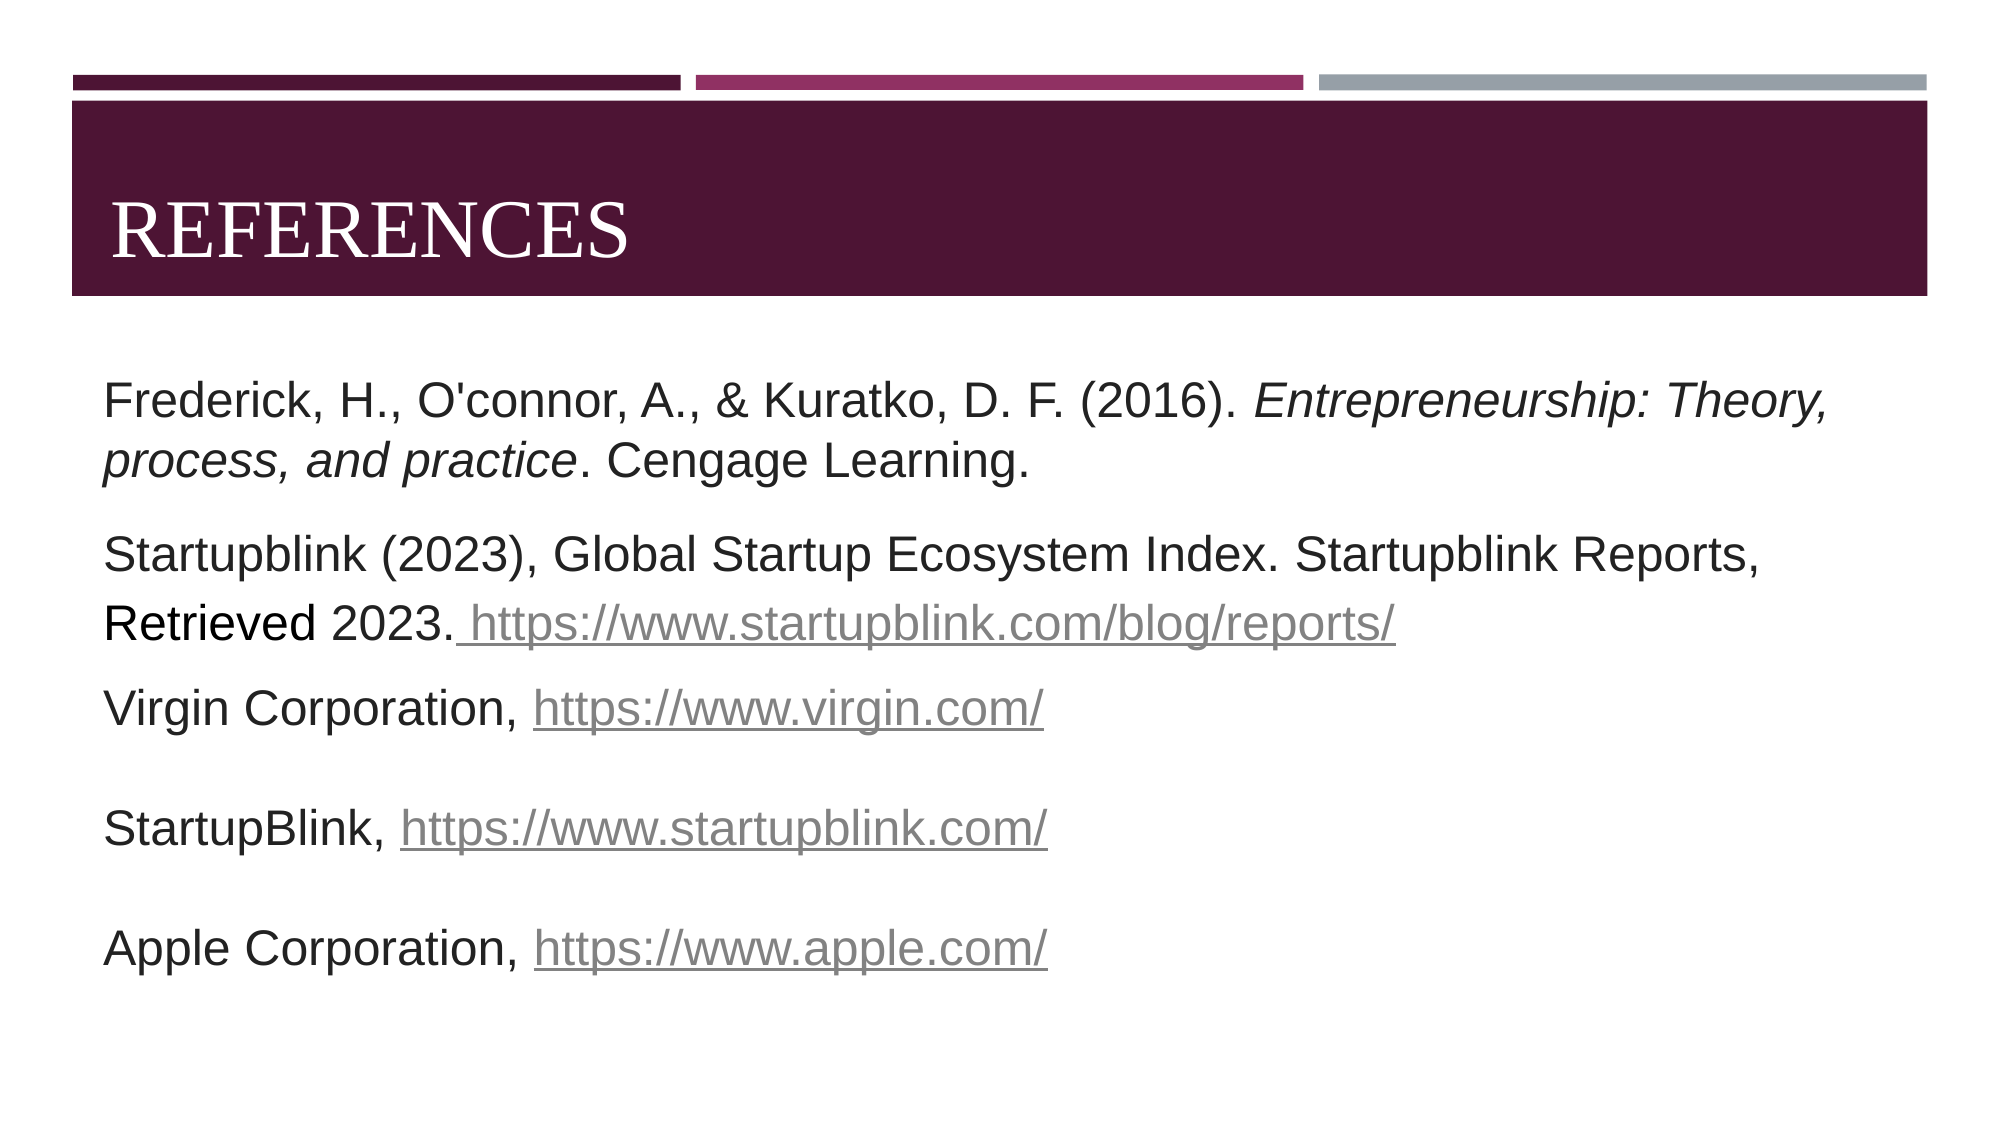

# REFERENCES
Frederick, H., O'connor, A., & Kuratko, D. F. (2016). Entrepreneurship: Theory, process, and practice. Cengage Learning.
Startupblink (2023), Global Startup Ecosystem Index. Startupblink Reports, Retrieved 2023. https://www.startupblink.com/blog/reports/
Virgin Corporation, https://www.virgin.com/

StartupBlink, https://www.startupblink.com/

Apple Corporation, https://www.apple.com/